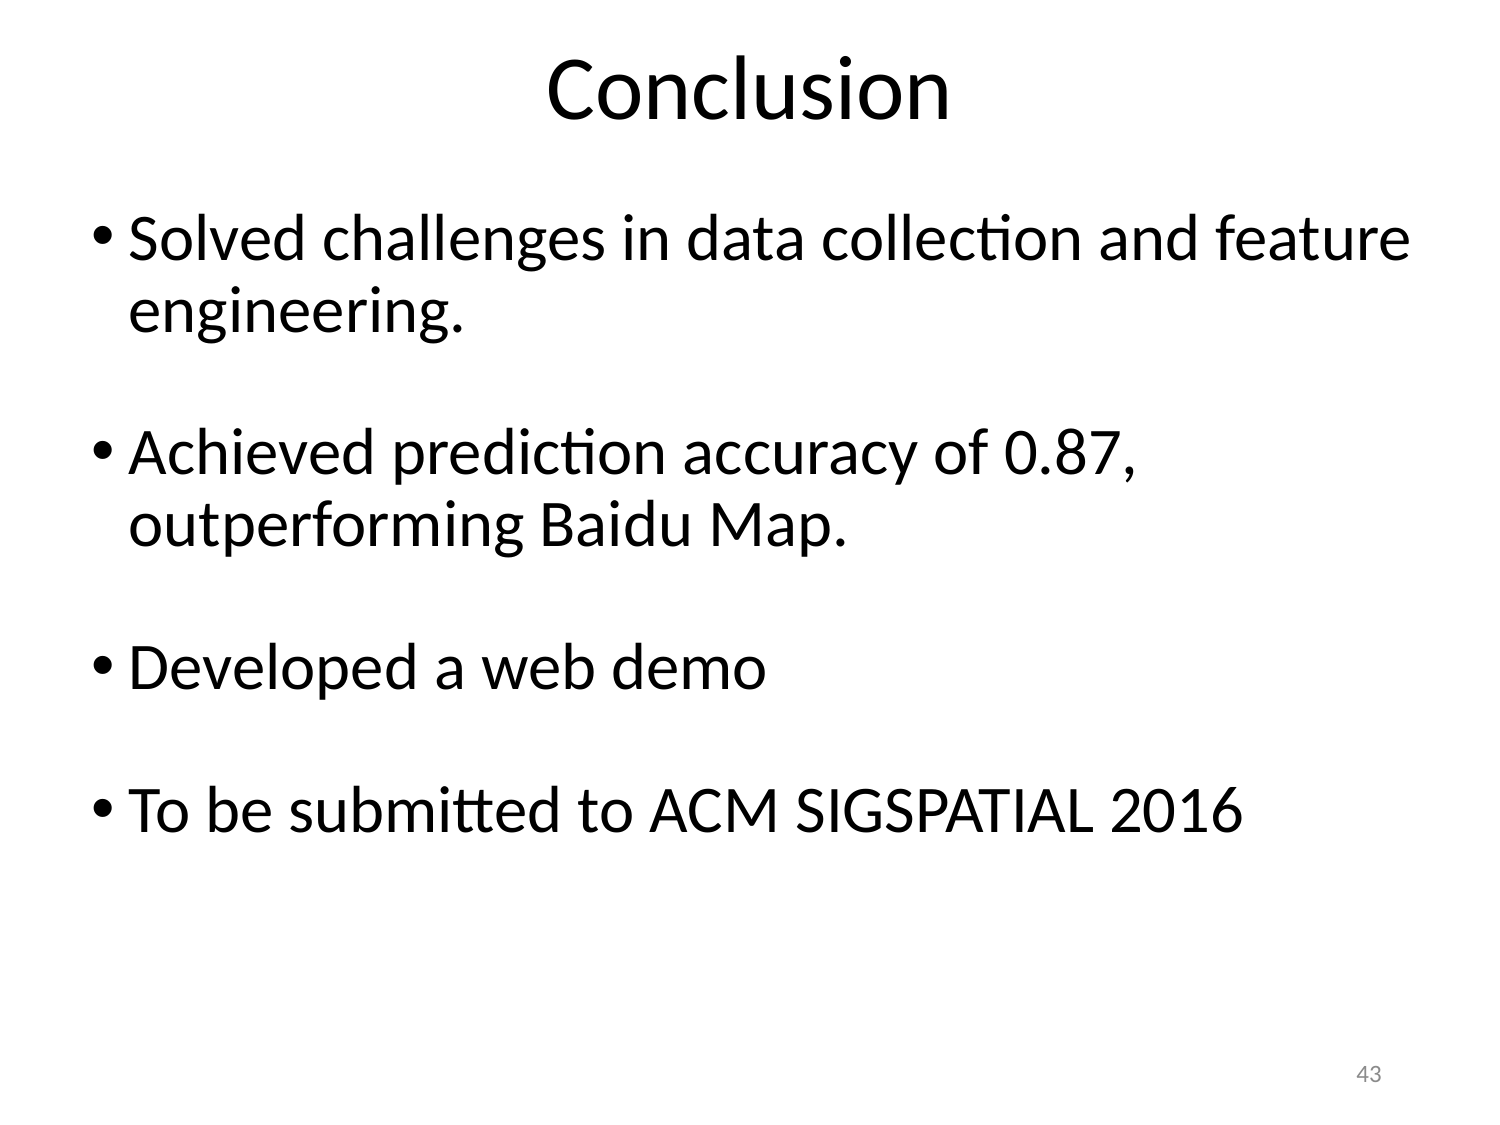

# Conclusion
Solved challenges in data collection and feature engineering.
Achieved prediction accuracy of 0.87, outperforming Baidu Map.
Developed a web demo
To be submitted to ACM SIGSPATIAL 2016

43